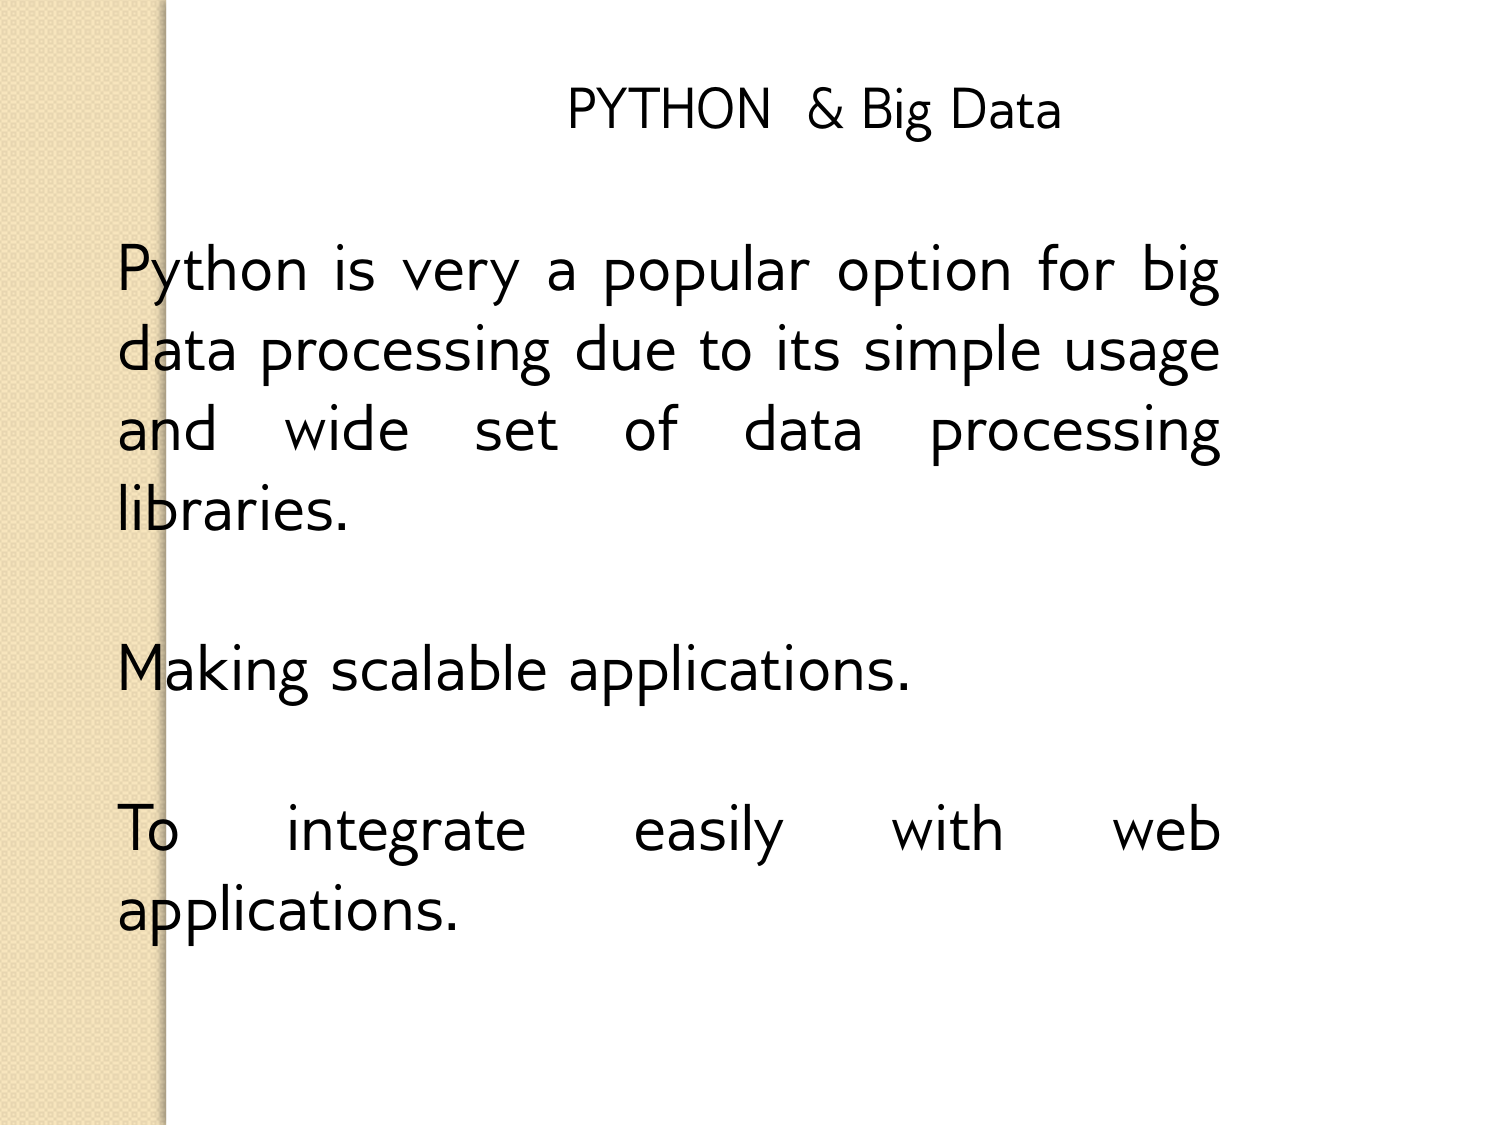

PYTHON  & Big Data
Python is very a popular option for big data processing due to its simple usage and wide set of data processing libraries.

Making scalable applications.

To integrate easily with web applications.